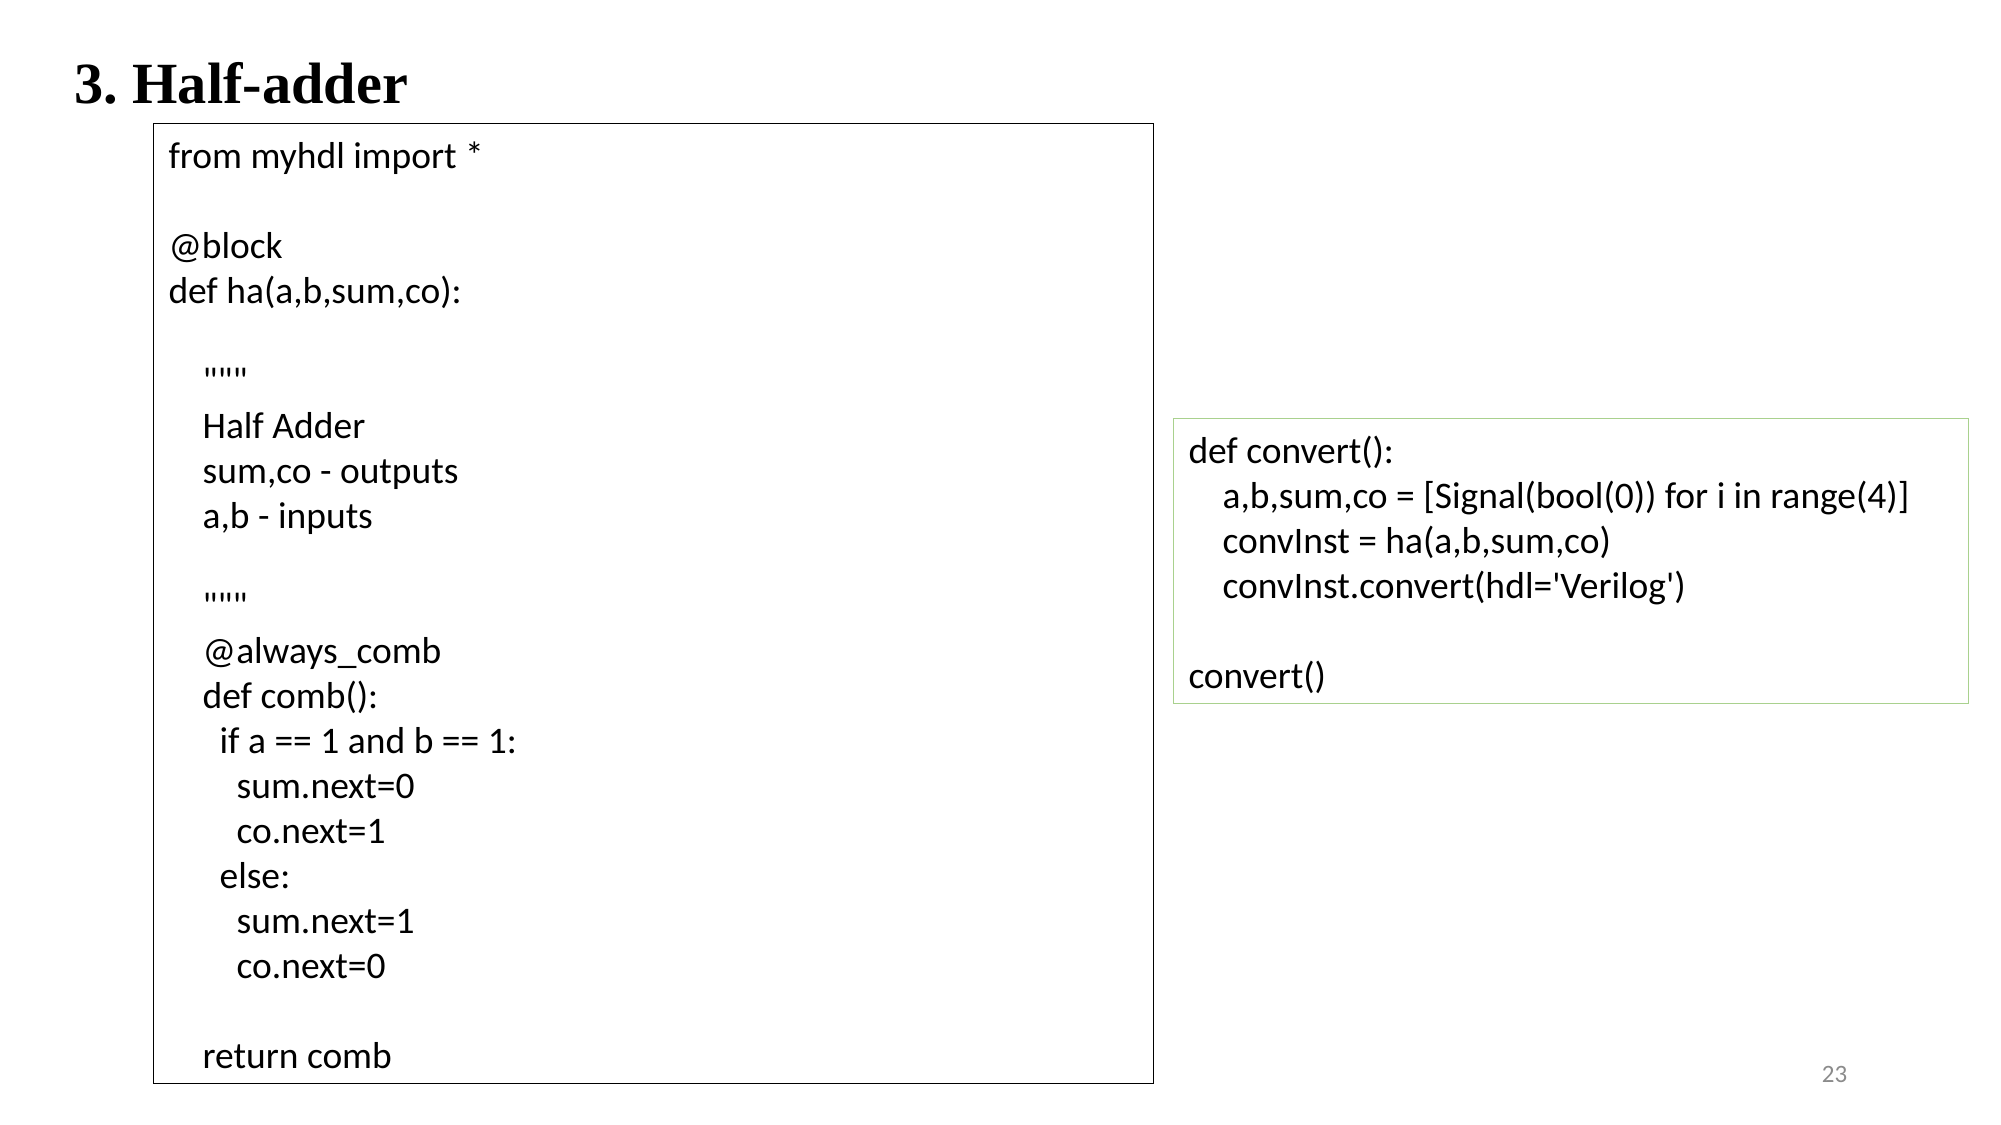

3. Half-adder
from myhdl import *

@block
def ha(a,b,sum,co):

    """
    Half Adder
    sum,co - outputs
    a,b - inputs

    """
    @always_comb
    def comb():
      if a == 1 and b == 1:
        sum.next=0
        co.next=1
      else:
        sum.next=1
        co.next=0

    return comb
def convert():
    a,b,sum,co = [Signal(bool(0)) for i in range(4)]
    convInst = ha(a,b,sum,co)
    convInst.convert(hdl='Verilog')

convert()
23